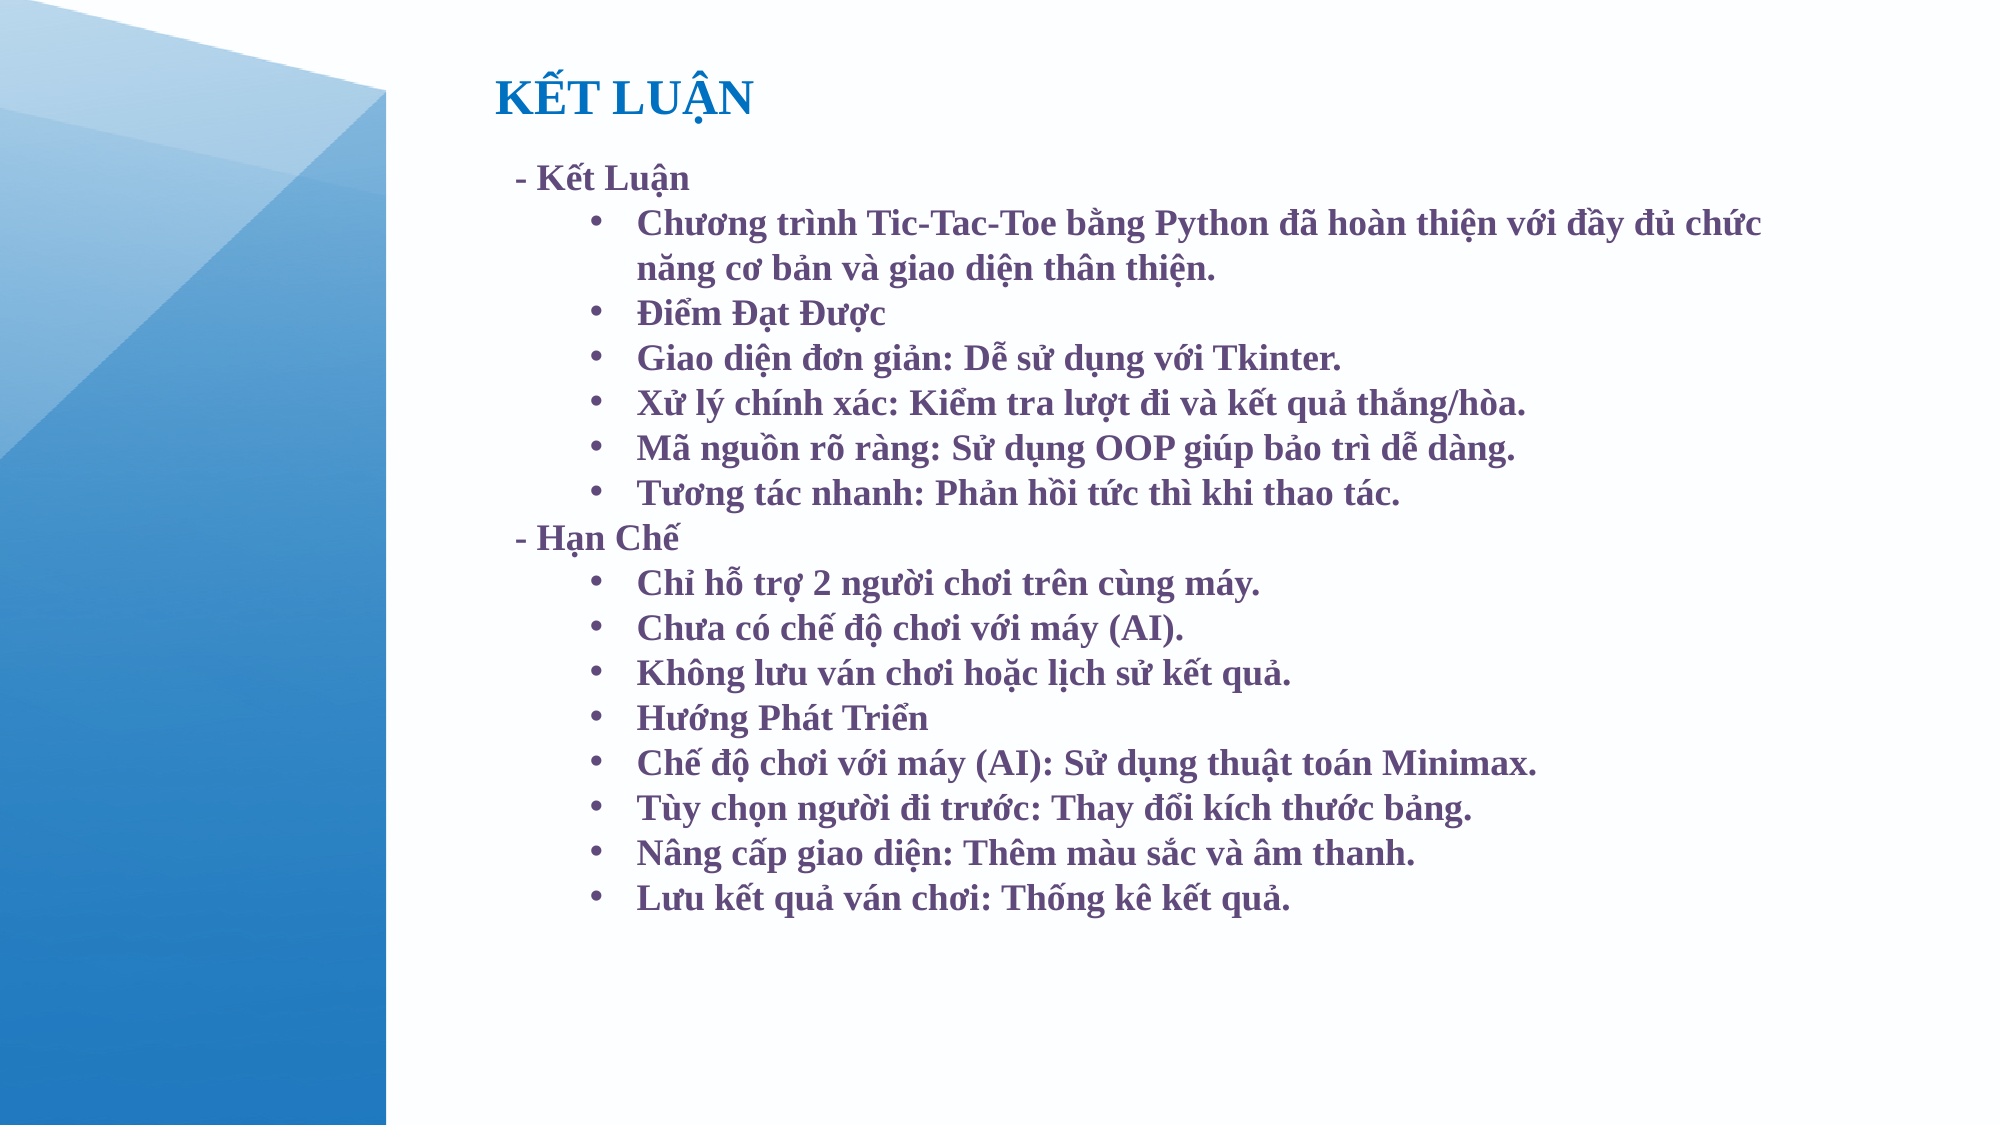

KẾT LUẬN

- Kết Luận
Chương trình Tic-Tac-Toe bằng Python đã hoàn thiện với đầy đủ chức năng cơ bản và giao diện thân thiện.
Điểm Đạt Được
Giao diện đơn giản: Dễ sử dụng với Tkinter.
Xử lý chính xác: Kiểm tra lượt đi và kết quả thắng/hòa.
Mã nguồn rõ ràng: Sử dụng OOP giúp bảo trì dễ dàng.
Tương tác nhanh: Phản hồi tức thì khi thao tác.
- Hạn Chế
Chỉ hỗ trợ 2 người chơi trên cùng máy.
Chưa có chế độ chơi với máy (AI).
Không lưu ván chơi hoặc lịch sử kết quả.
Hướng Phát Triển
Chế độ chơi với máy (AI): Sử dụng thuật toán Minimax.
Tùy chọn người đi trước: Thay đổi kích thước bảng.
Nâng cấp giao diện: Thêm màu sắc và âm thanh.
Lưu kết quả ván chơi: Thống kê kết quả.